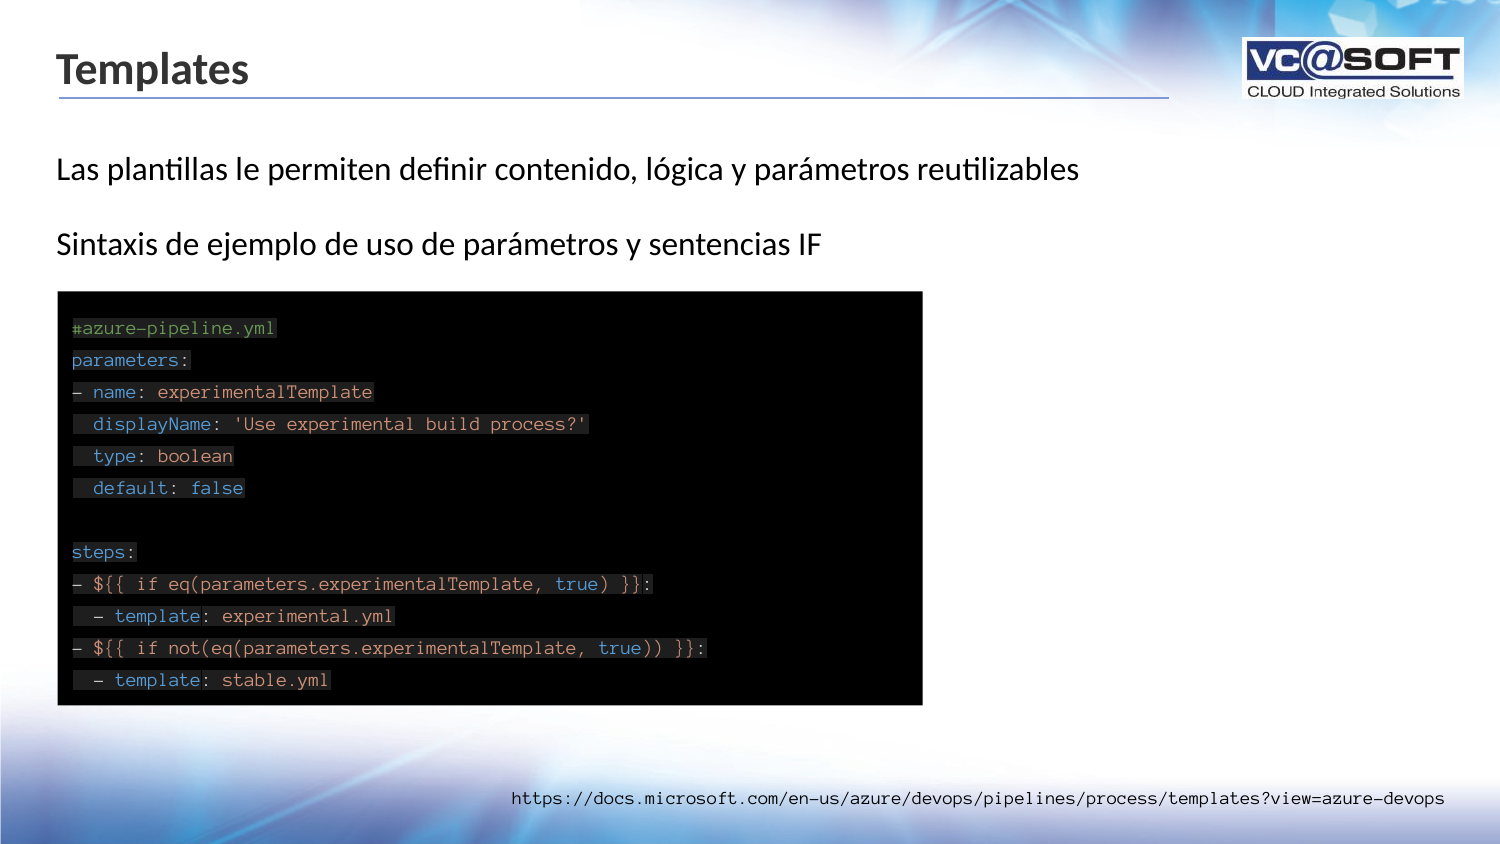

# Templates
Las plantillas le permiten definir contenido, lógica y parámetros reutilizables

Sintaxis de ejemplo de uso de parámetros y sentencias IF
#azure-pipeline.yml
parameters:
- name: experimentalTemplate
  displayName: 'Use experimental build process?'
  type: boolean
  default: false

steps:
- ${{ if eq(parameters.experimentalTemplate, true) }}:
  - template: experimental.yml
- ${{ if not(eq(parameters.experimentalTemplate, true)) }}:
  - template: stable.yml
https://docs.microsoft.com/en-us/azure/devops/pipelines/process/templates?view=azure-devops